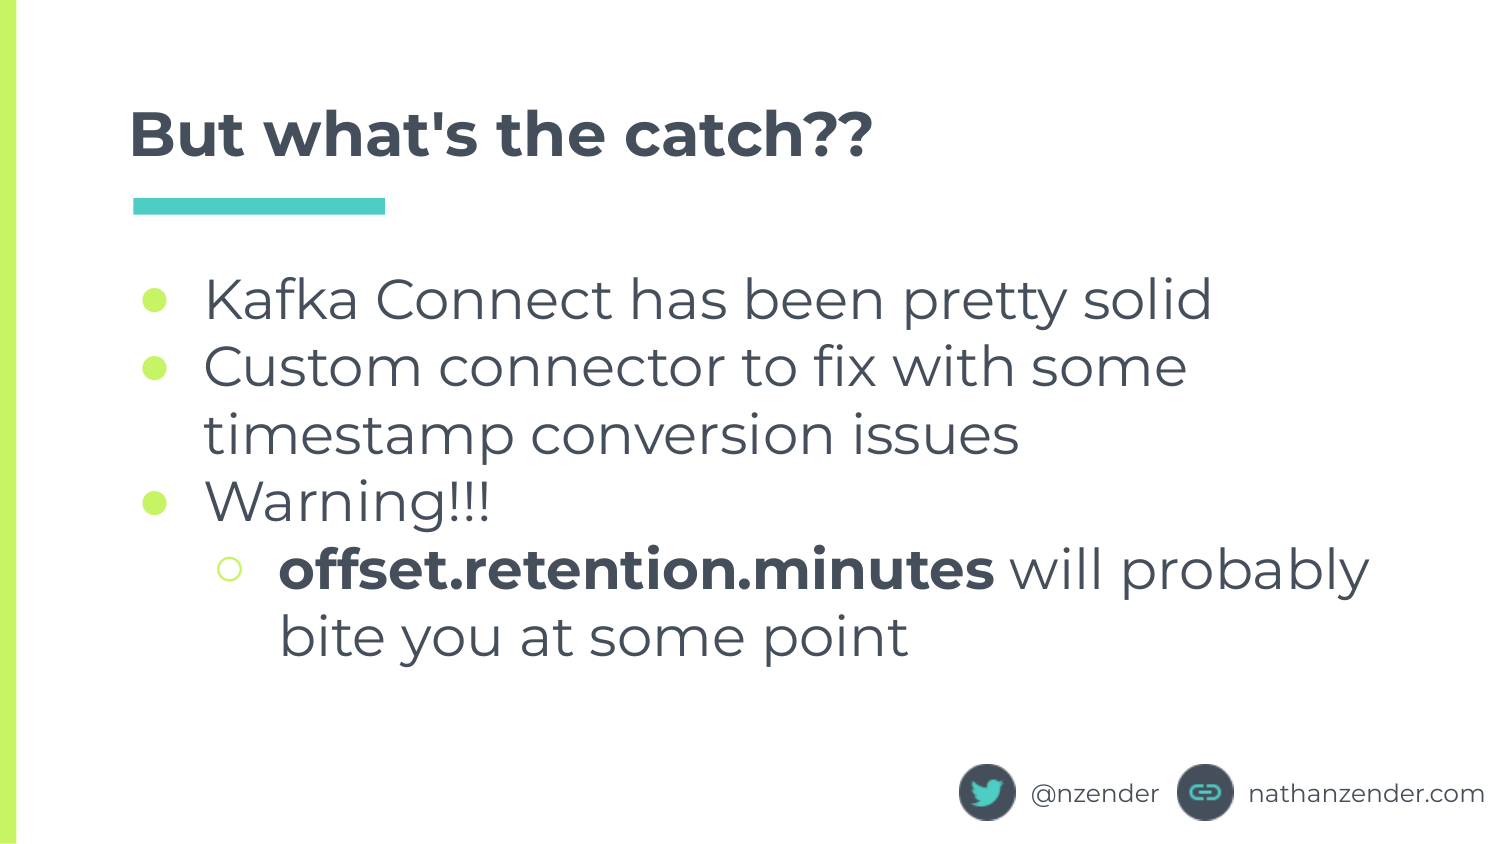

# But what's the catch??
Kafka Connect has been pretty solid
Custom connector to fix with some timestamp conversion issues
Warning!!!
offset.retention.minutes will probably bite you at some point